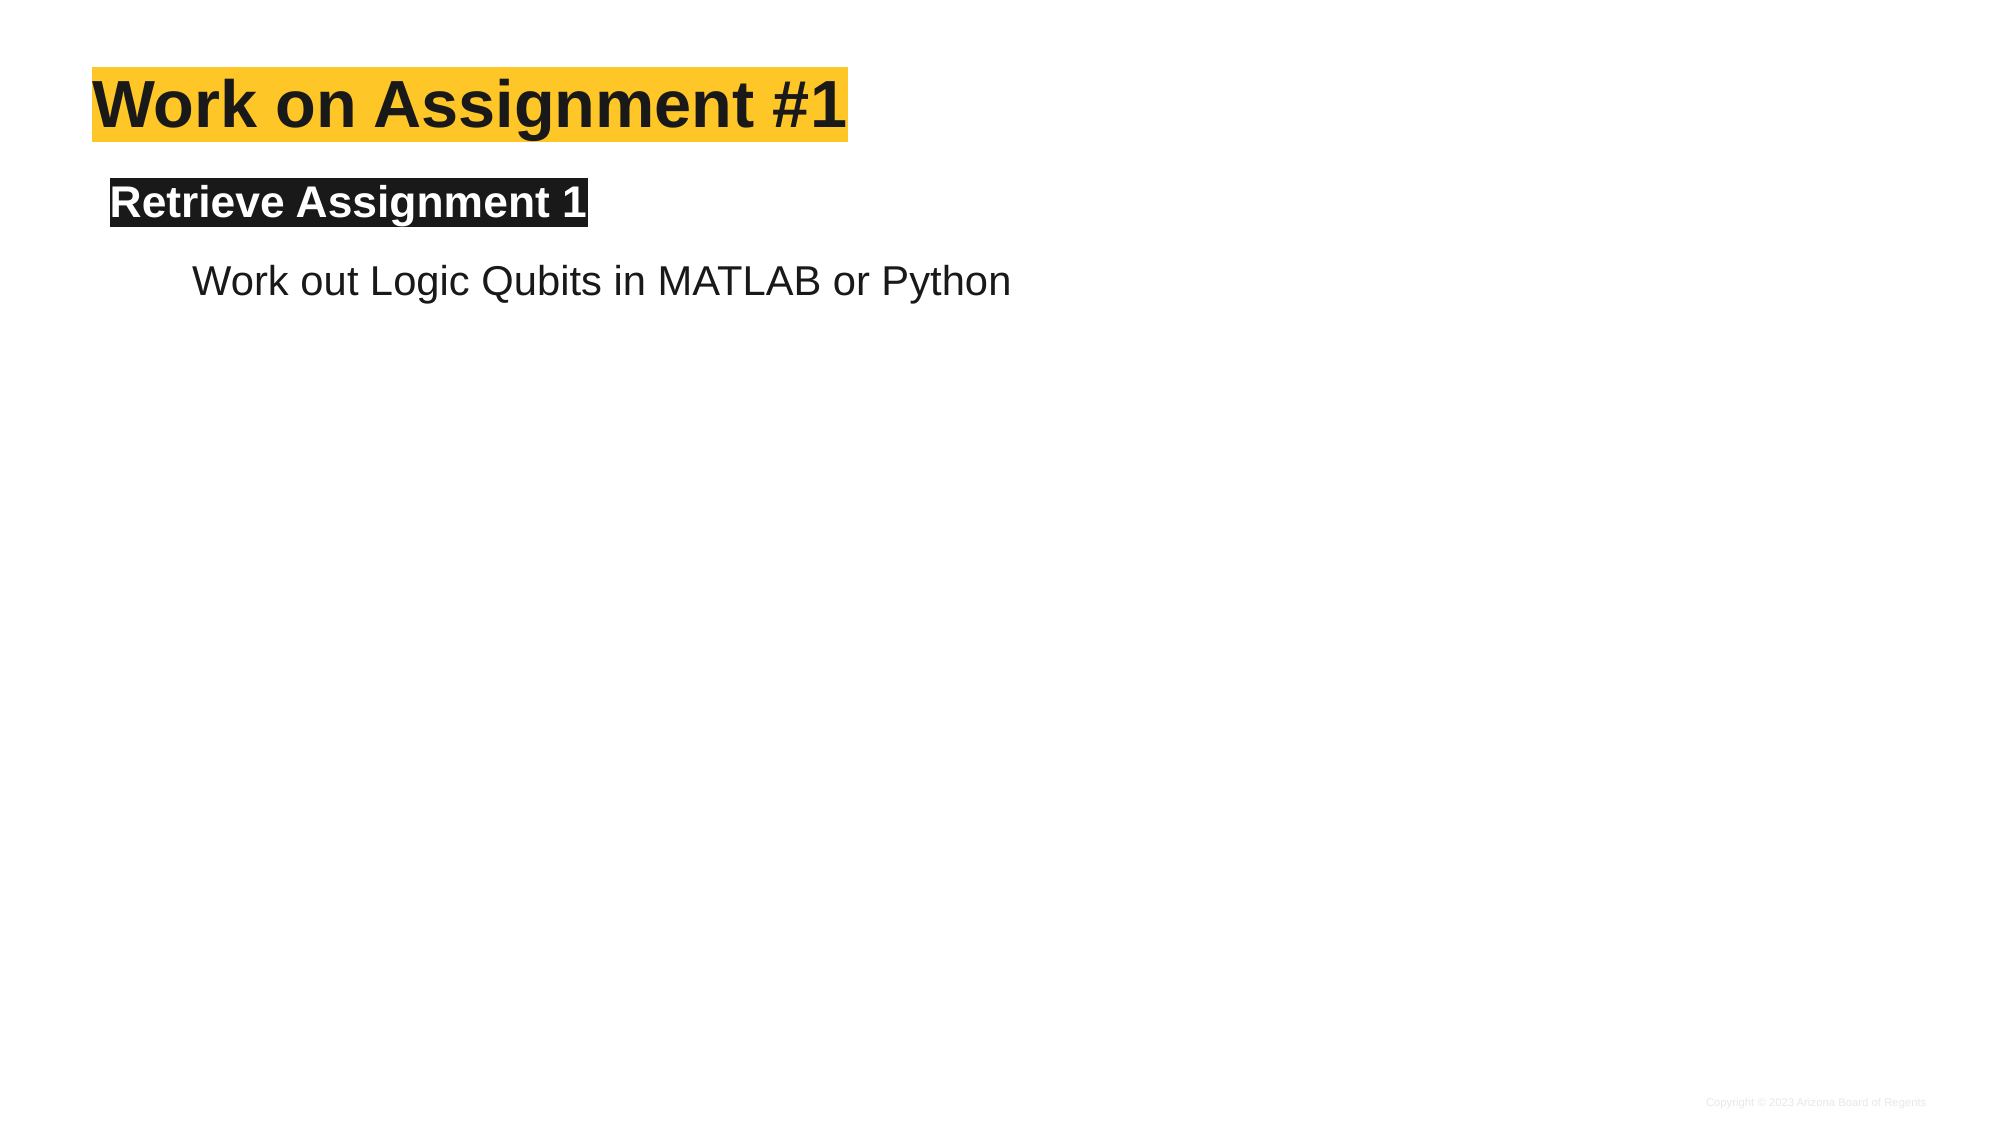

# Work on Assignment #1
Retrieve Assignment 1
Work out Logic Qubits in MATLAB or Python